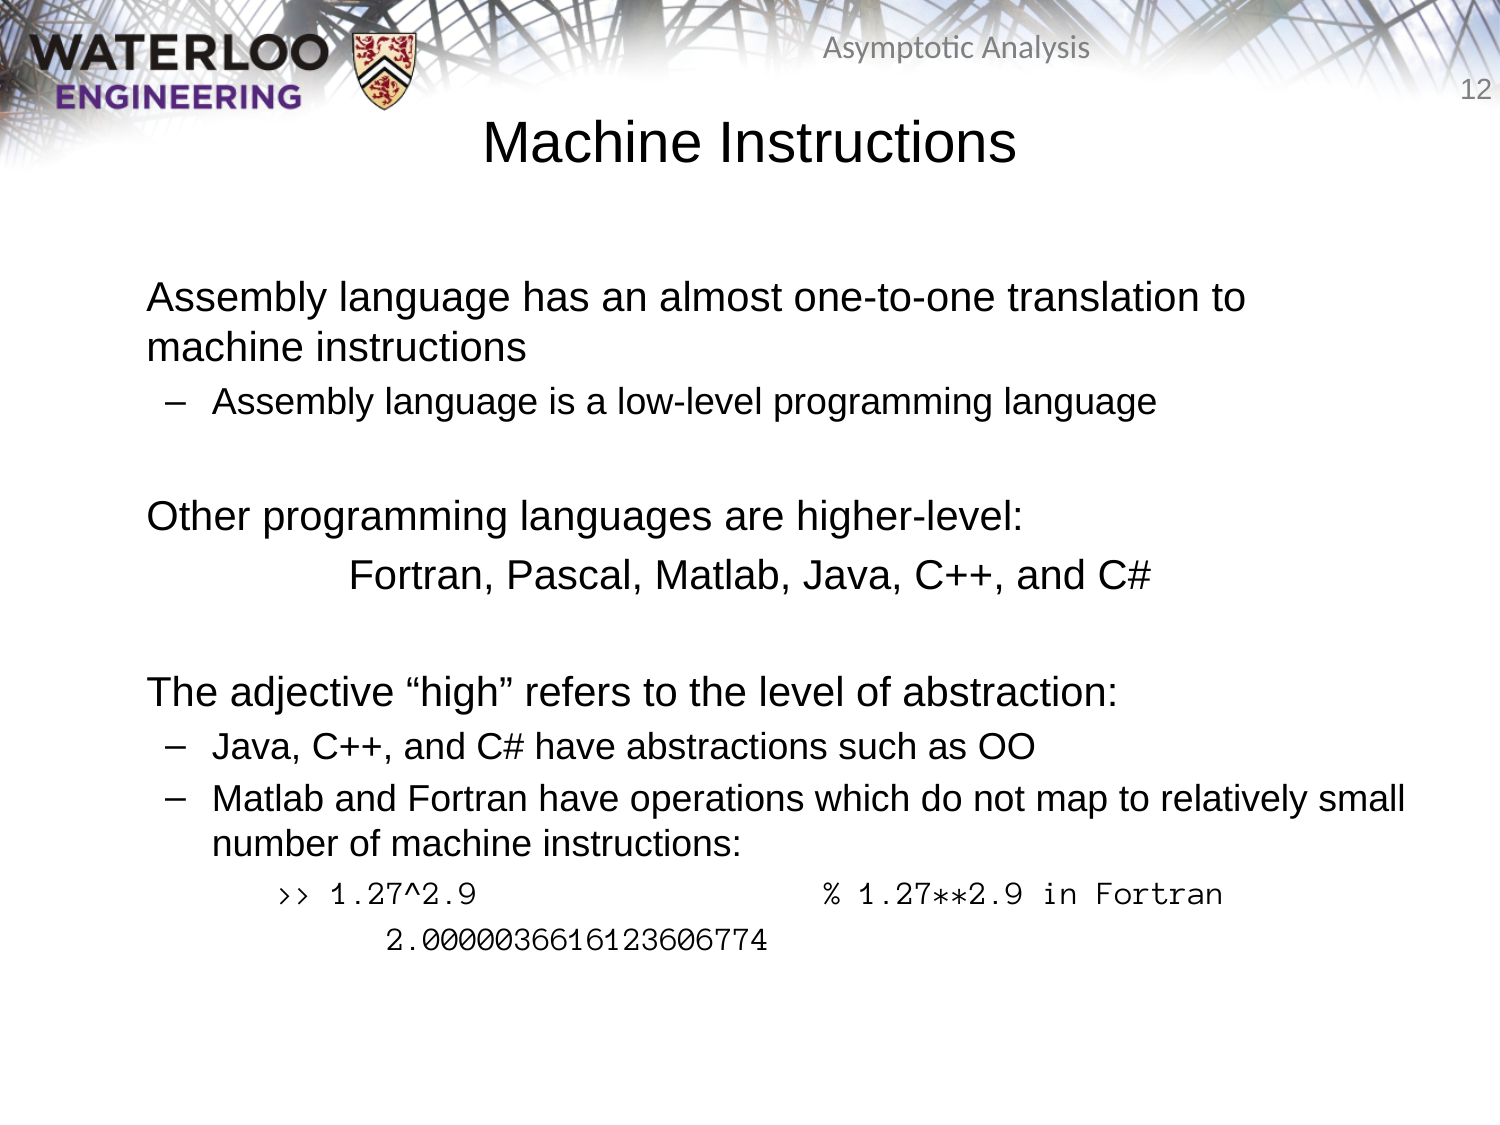

Machine Instructions
	Assembly language has an almost one-to-one translation to machine instructions
Assembly language is a low-level programming language

	Other programming languages are higher-level:
Fortran, Pascal, Matlab, Java, C++, and C#

	The adjective “high” refers to the level of abstraction:
Java, C++, and C# have abstractions such as OO
Matlab and Fortran have operations which do not map to relatively small number of machine instructions:
	>> 1.27^2.9                   % 1.27**2.9 in Fortran
	      2.0000036616123606774